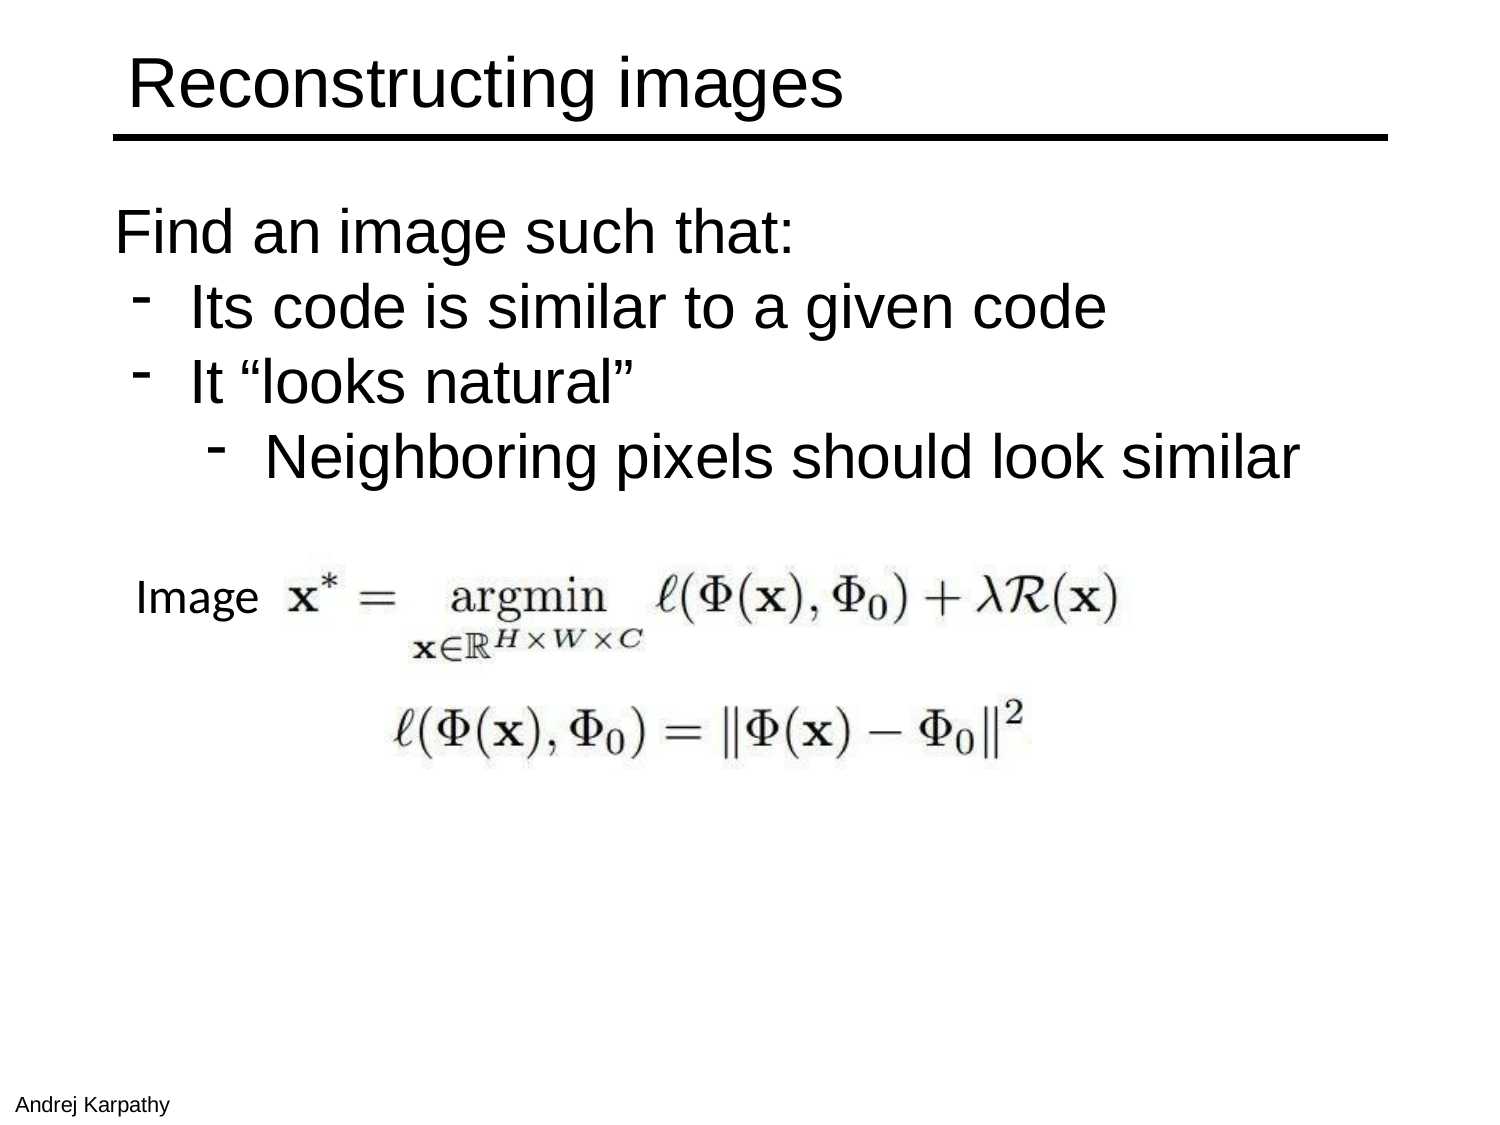

# Reconstructing images
Find an image such that:
Its code is similar to a given code
It “looks natural”
Neighboring pixels should look similar

Image

Andrej Karpathy